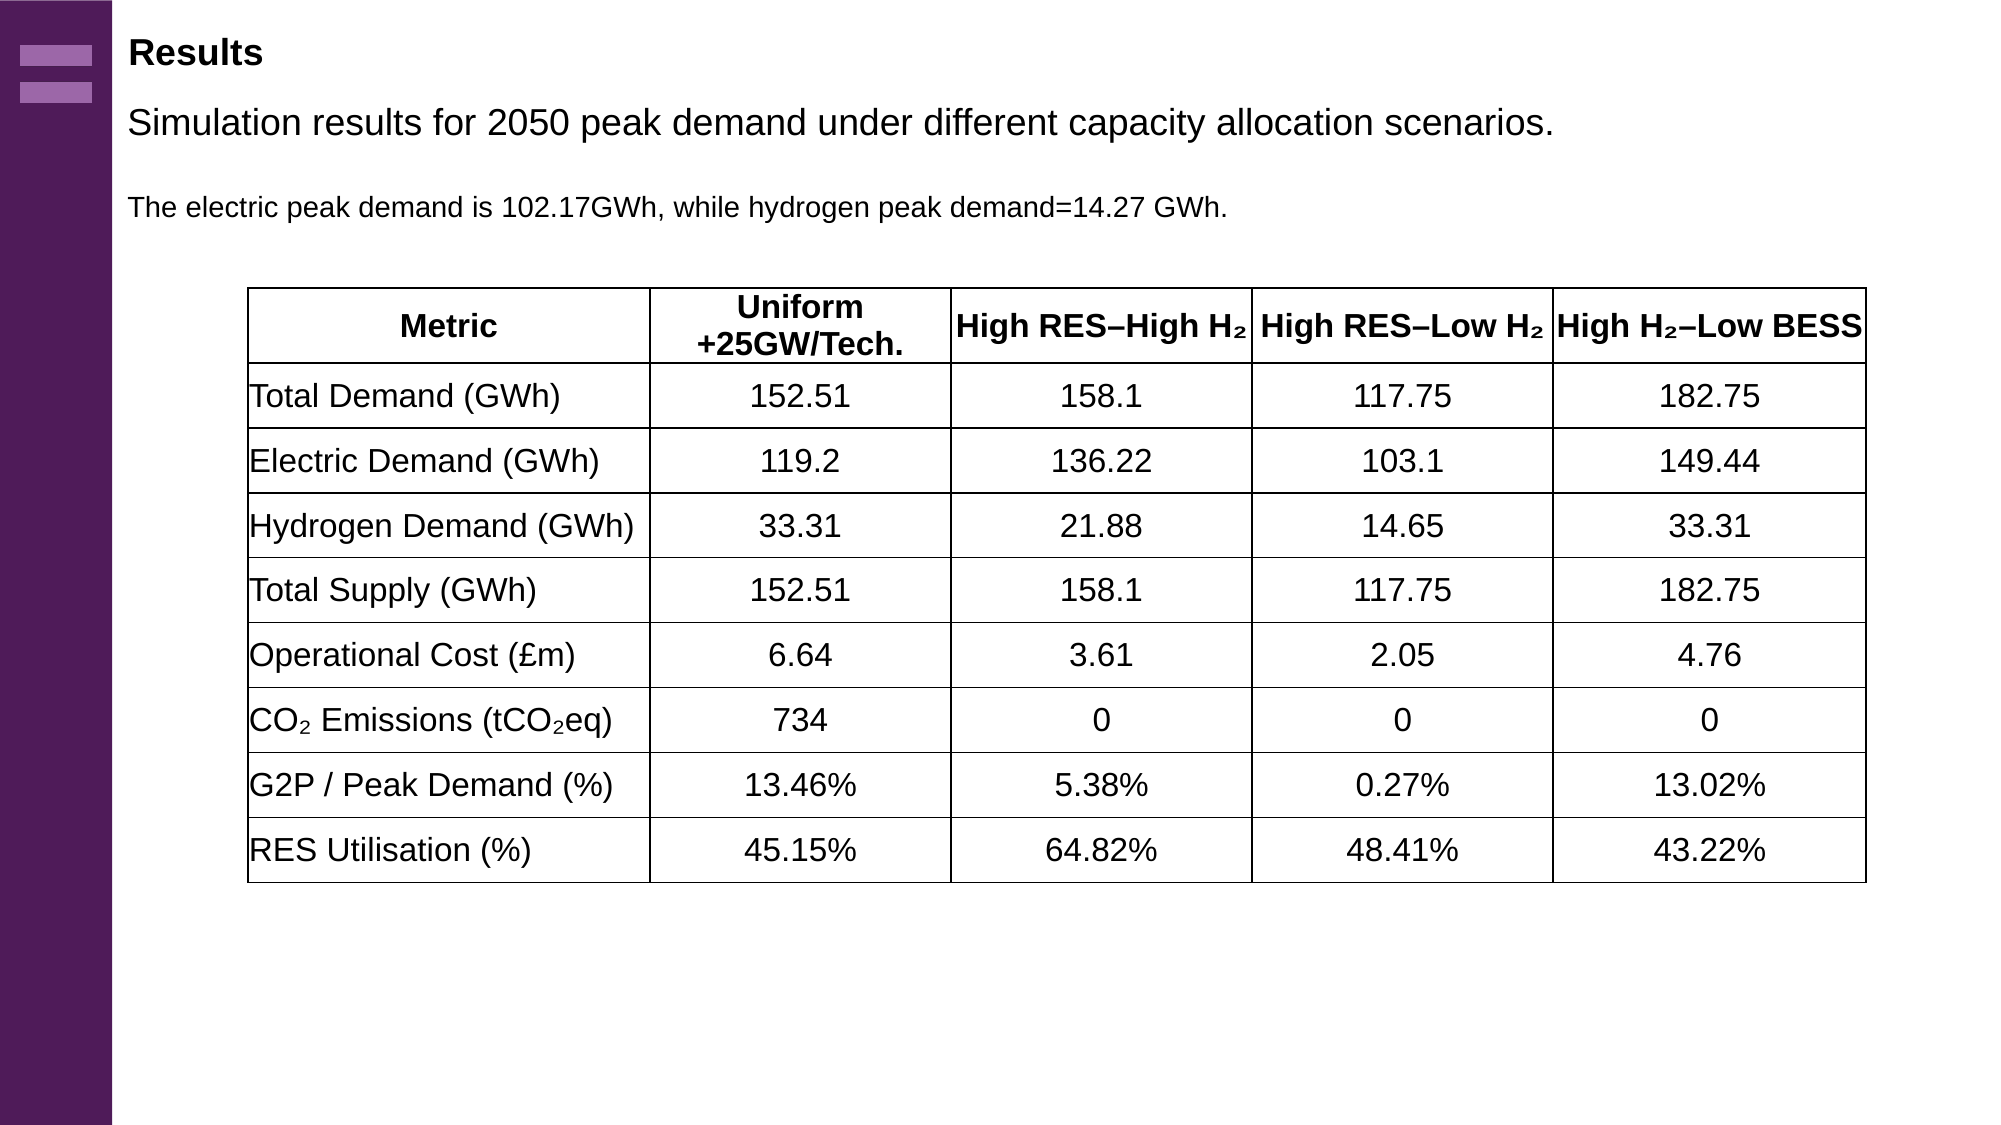

Results
Simulation results for 2050 peak demand under different capacity allocation scenarios.

The electric peak demand is 102.17GWh, while hydrogen peak demand=14.27 GWh.
| Metric | Uniform +25GW/Tech. | High RES–High H₂ | High RES–Low H₂ | High H₂–Low BESS |
| --- | --- | --- | --- | --- |
| Total Demand (GWh) | 152.51 | 158.1 | 117.75 | 182.75 |
| Electric Demand (GWh) | 119.2 | 136.22 | 103.1 | 149.44 |
| Hydrogen Demand (GWh) | 33.31 | 21.88 | 14.65 | 33.31 |
| Total Supply (GWh) | 152.51 | 158.1 | 117.75 | 182.75 |
| Operational Cost (£m) | 6.64 | 3.61 | 2.05 | 4.76 |
| CO₂ Emissions (tCO₂eq) | 734 | 0 | 0 | 0 |
| G2P / Peak Demand (%) | 13.46% | 5.38% | 0.27% | 13.02% |
| RES Utilisation (%) | 45.15% | 64.82% | 48.41% | 43.22% |